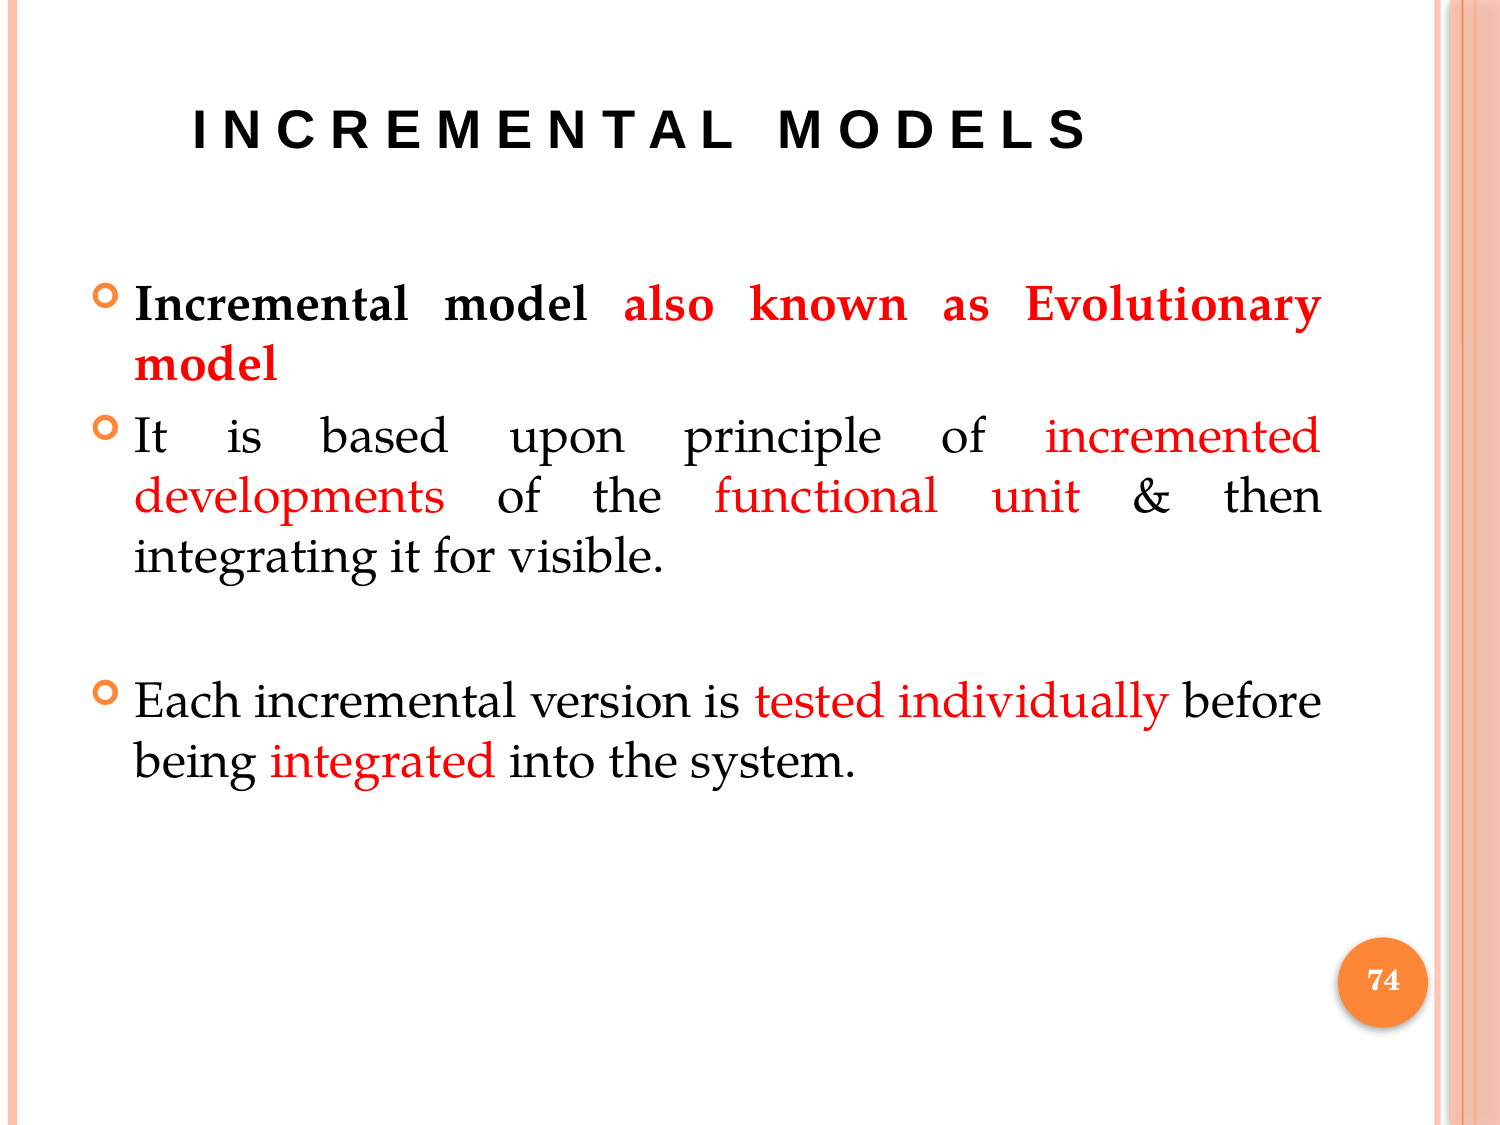

# I N C R E M E N T A L   M O D E L S
Incremental model also known as Evolutionary model
It is based upon principle of incremented developments of the functional unit & then integrating it for visible.

Each incremental version is tested individually before being integrated into the system.

74